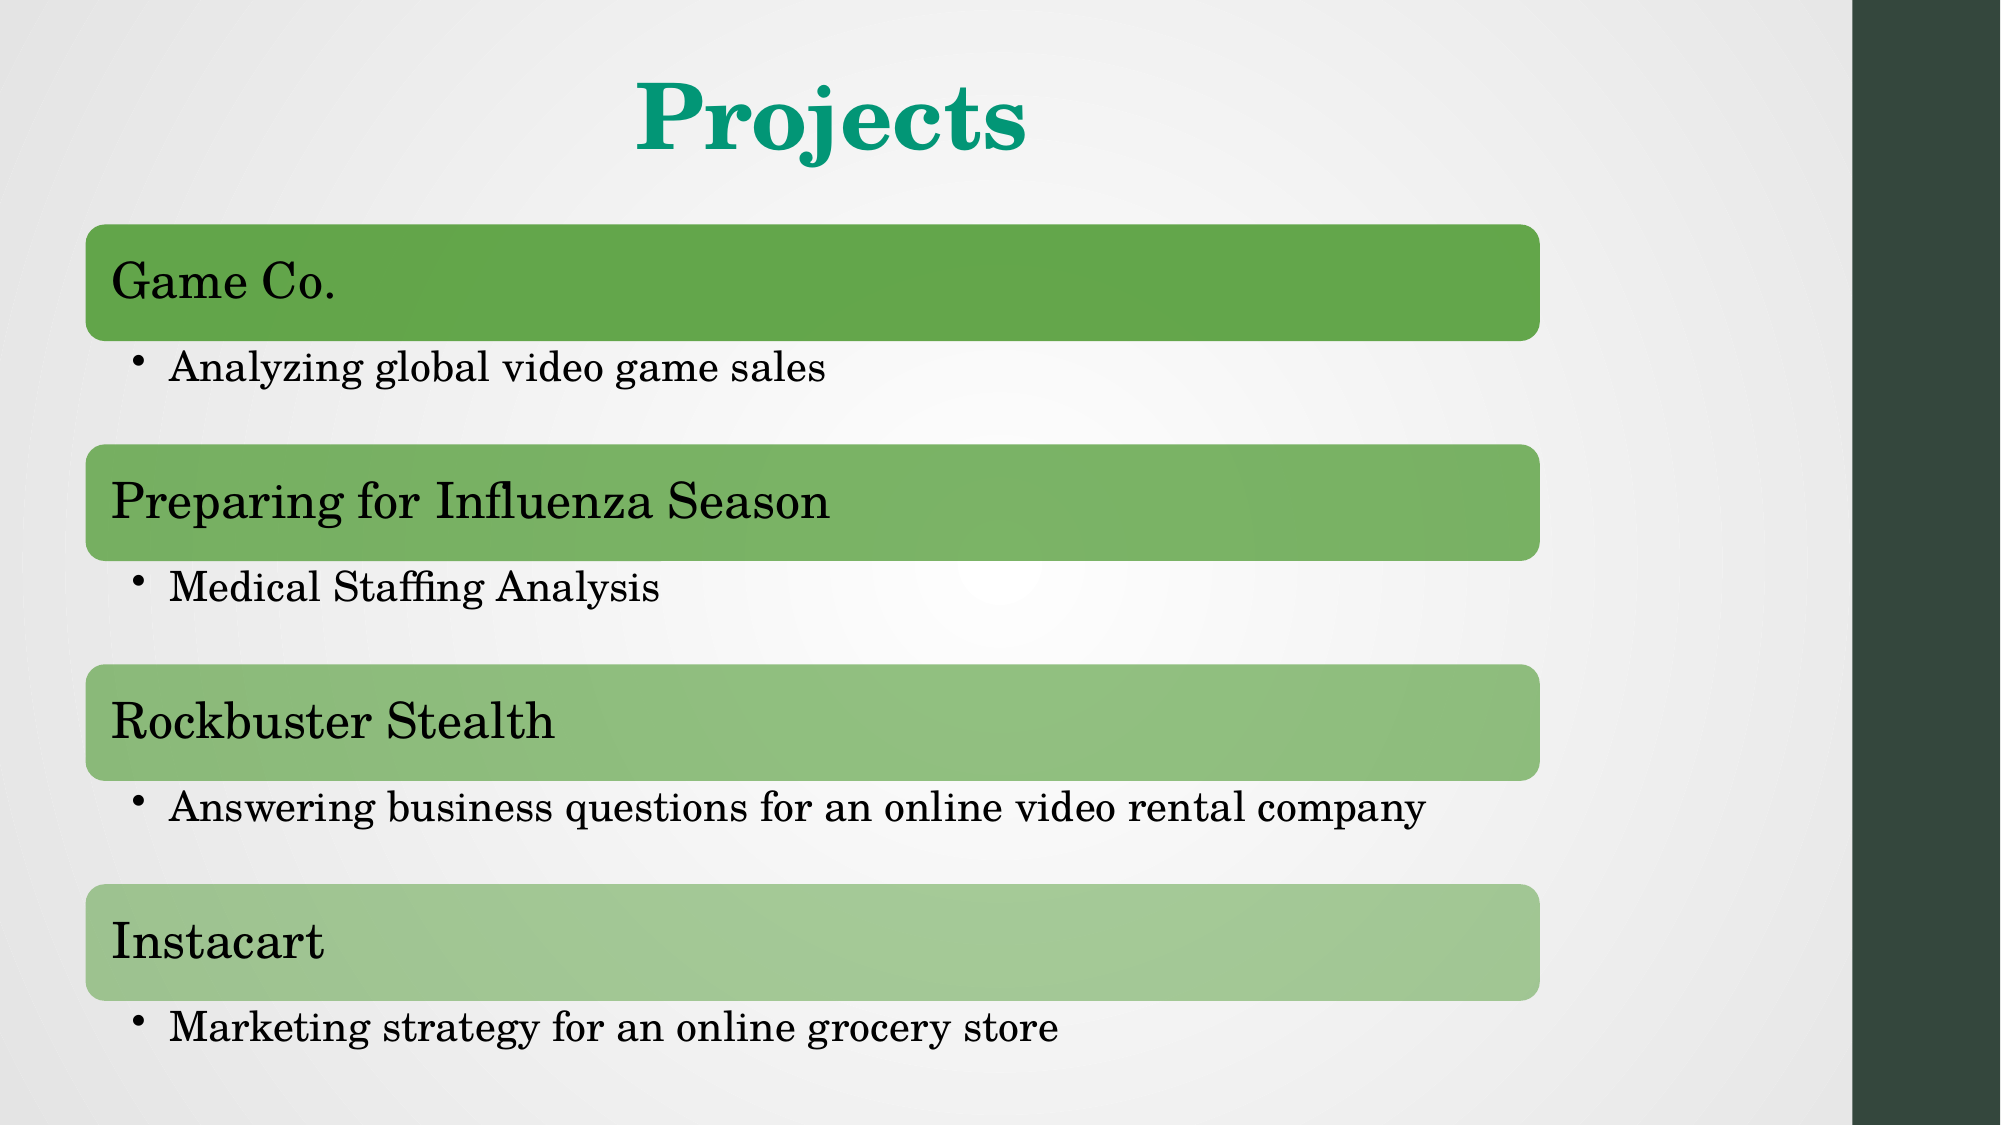

Projects
Game Co.
Analyzing global video game sales
Preparing for Influenza Season
Medical Staffing Analysis
Rockbuster Stealth
Answering business questions for an online video rental company
Instacart
Marketing strategy for an online grocery store